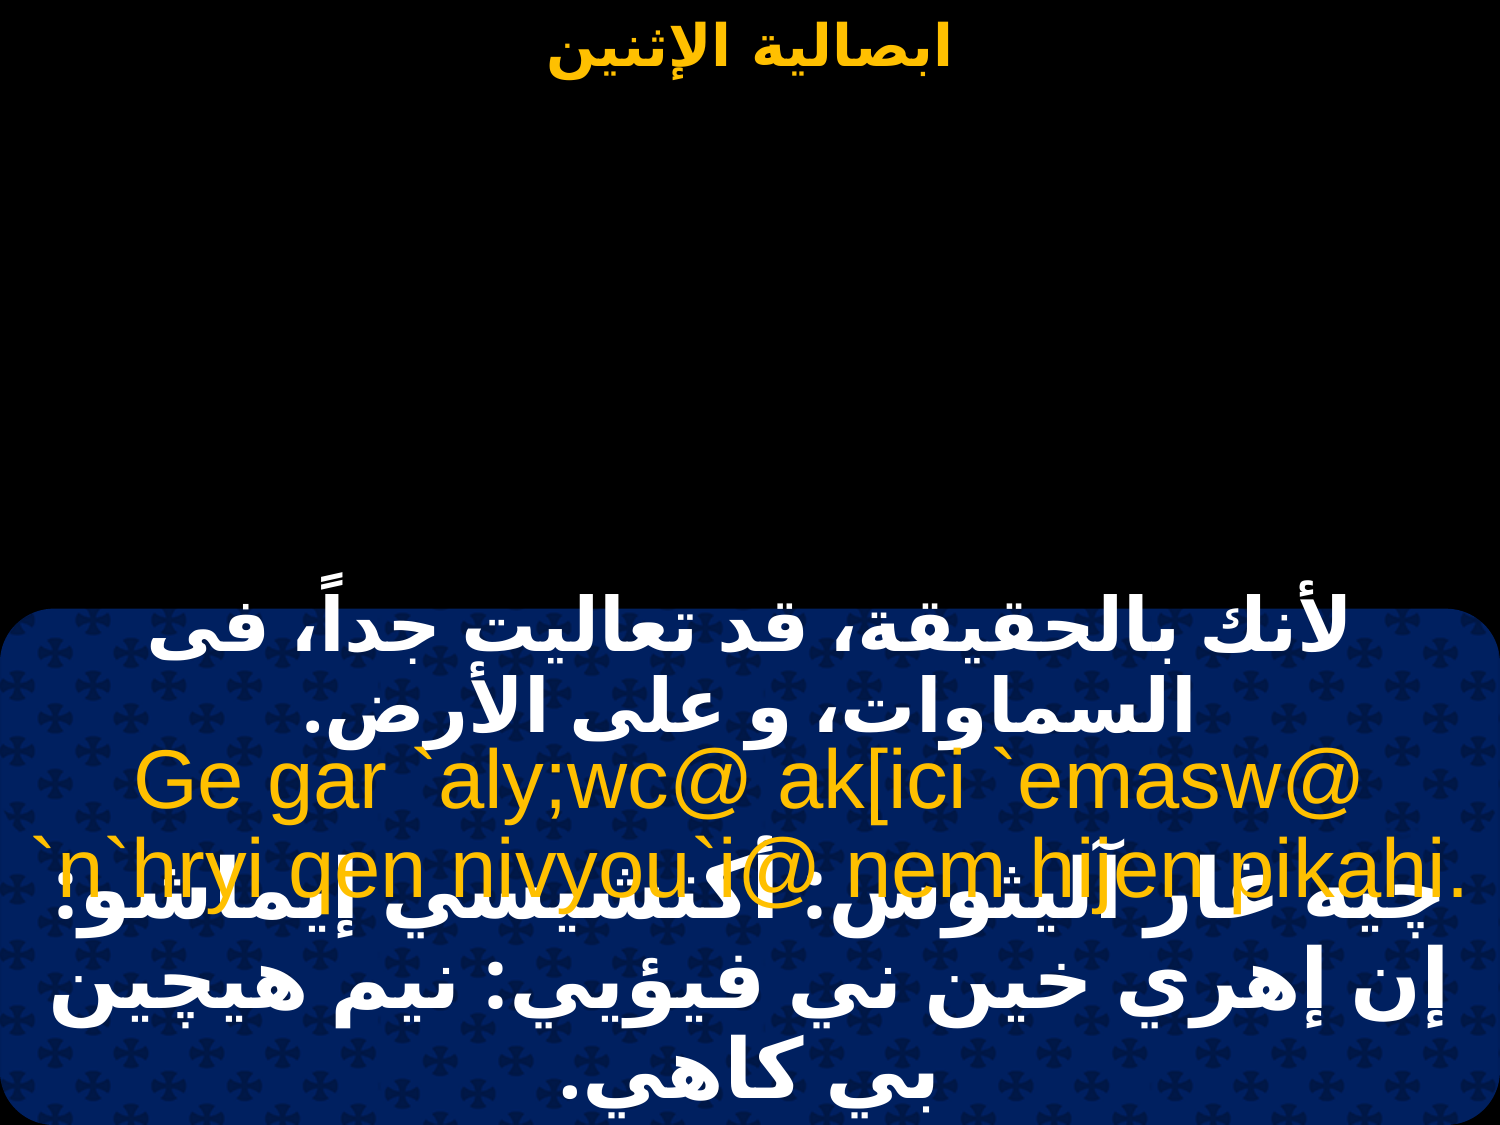

#
لأنك بالحقيقة، قد تعاليت جداً، فى السماوات، و على الأرض.
Ge gar `aly;wc@ ak[ici `emasw@ `n`hryi qen nivyou`i@ nem hijen pikahi.
چيه غار آليثوس: أكتشيسي إيماشو: إن إهري خين ني فيؤيي: نيم هيچين بي كاهي.